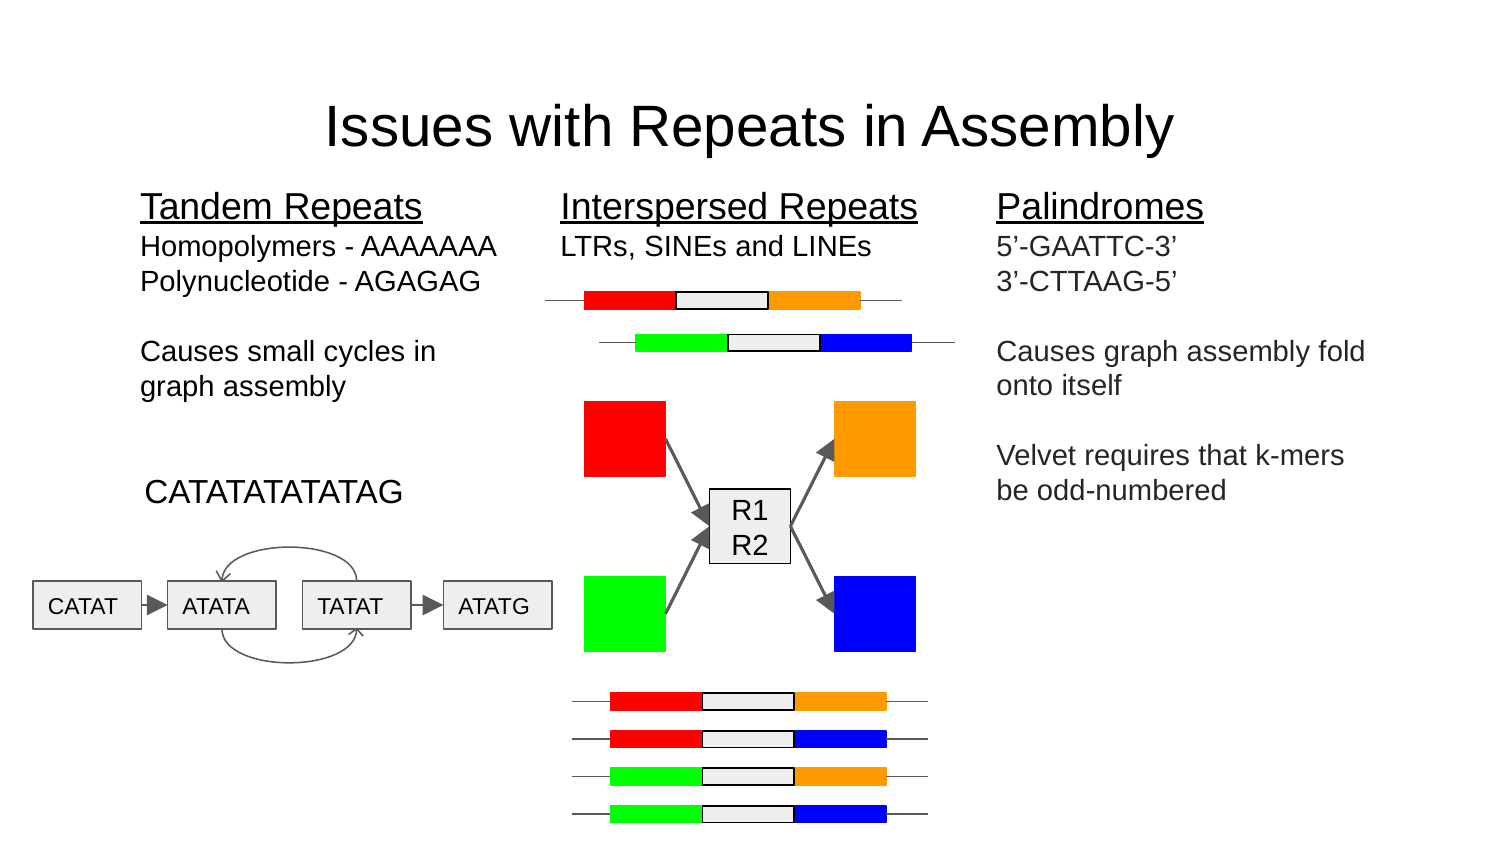

# Issues with Repeats in Assembly
Tandem Repeats
Homopolymers - AAAAAAA
Polynucleotide - AGAGAG
Causes small cycles in graph assembly
Interspersed Repeats
LTRs, SINEs and LINEs
Palindromes
5’-GAATTC-3’
3’-CTTAAG-5’
Causes graph assembly fold onto itself
Velvet requires that k-mers be odd-numbered

R1R2

CATATATATATAG
CATAT
ATATA
TATAT
ATATG